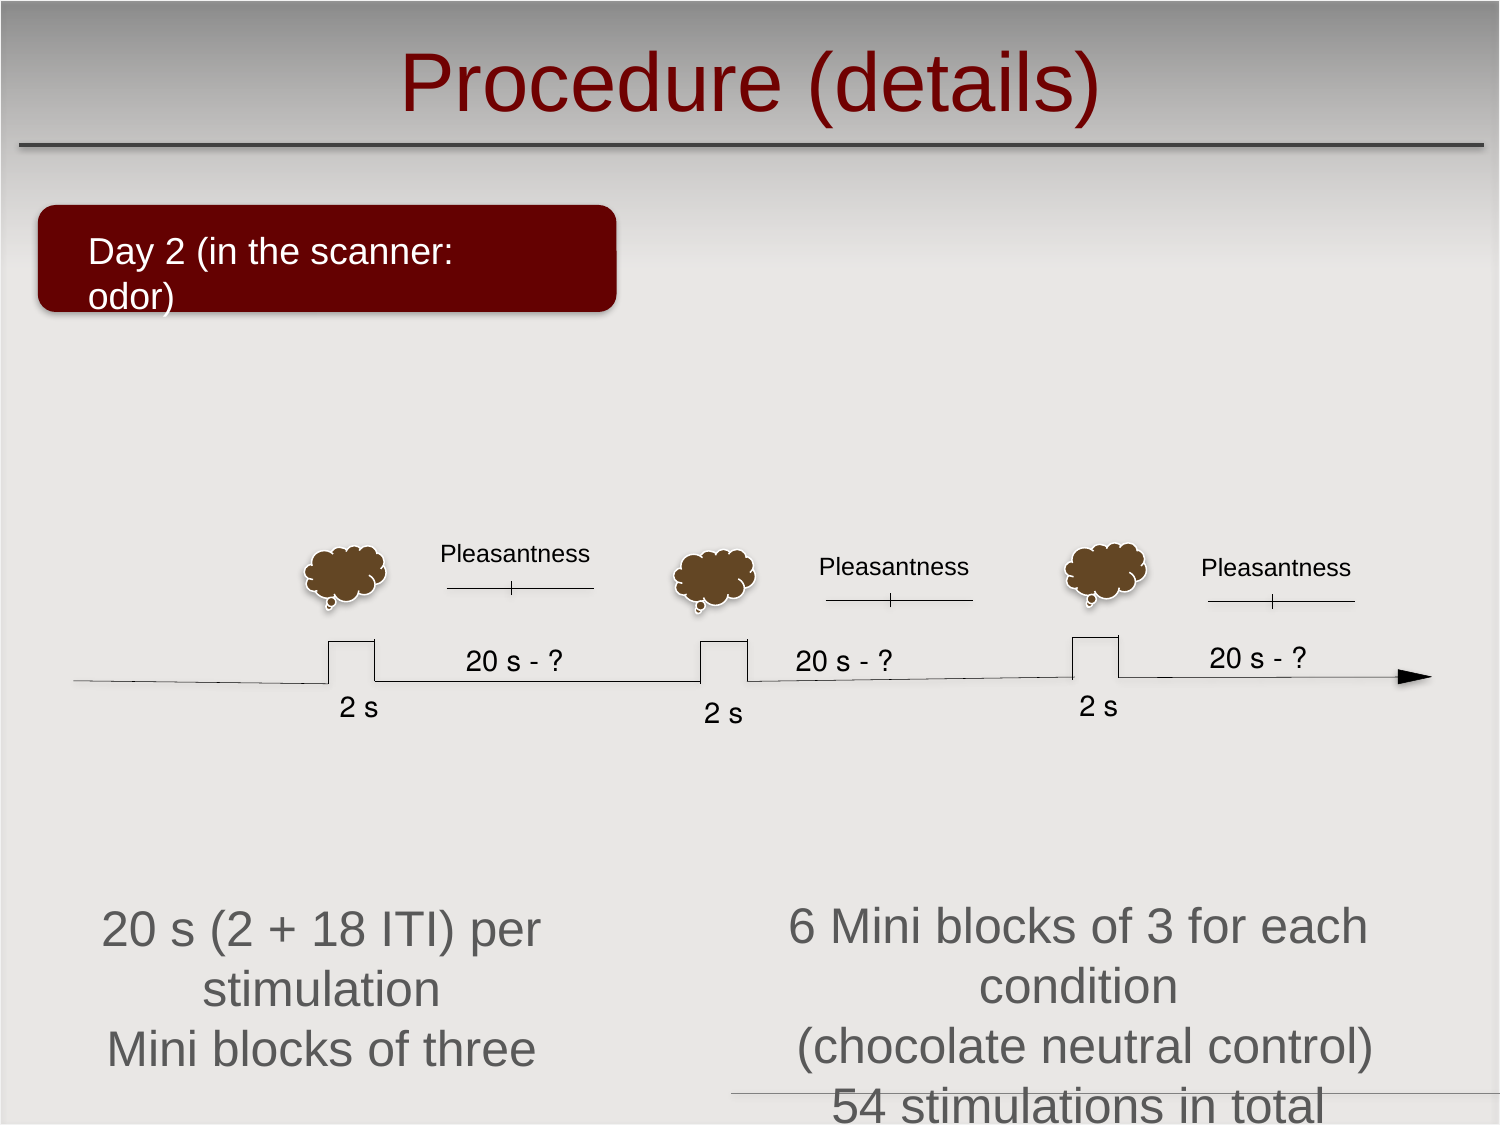

Procedure (details)

Day 2 (in the scanner: odor)
Pleasantness
Pleasantness

Pleasantness

 20 s - ?

 20 s - ?

 20 s - ?

2 s
2 s
2 s
6 Mini blocks of 3 for each condition
 (chocolate neutral control)
54 stimulations in total
20 s (2 + 18 ITI) per stimulation
Mini blocks of three